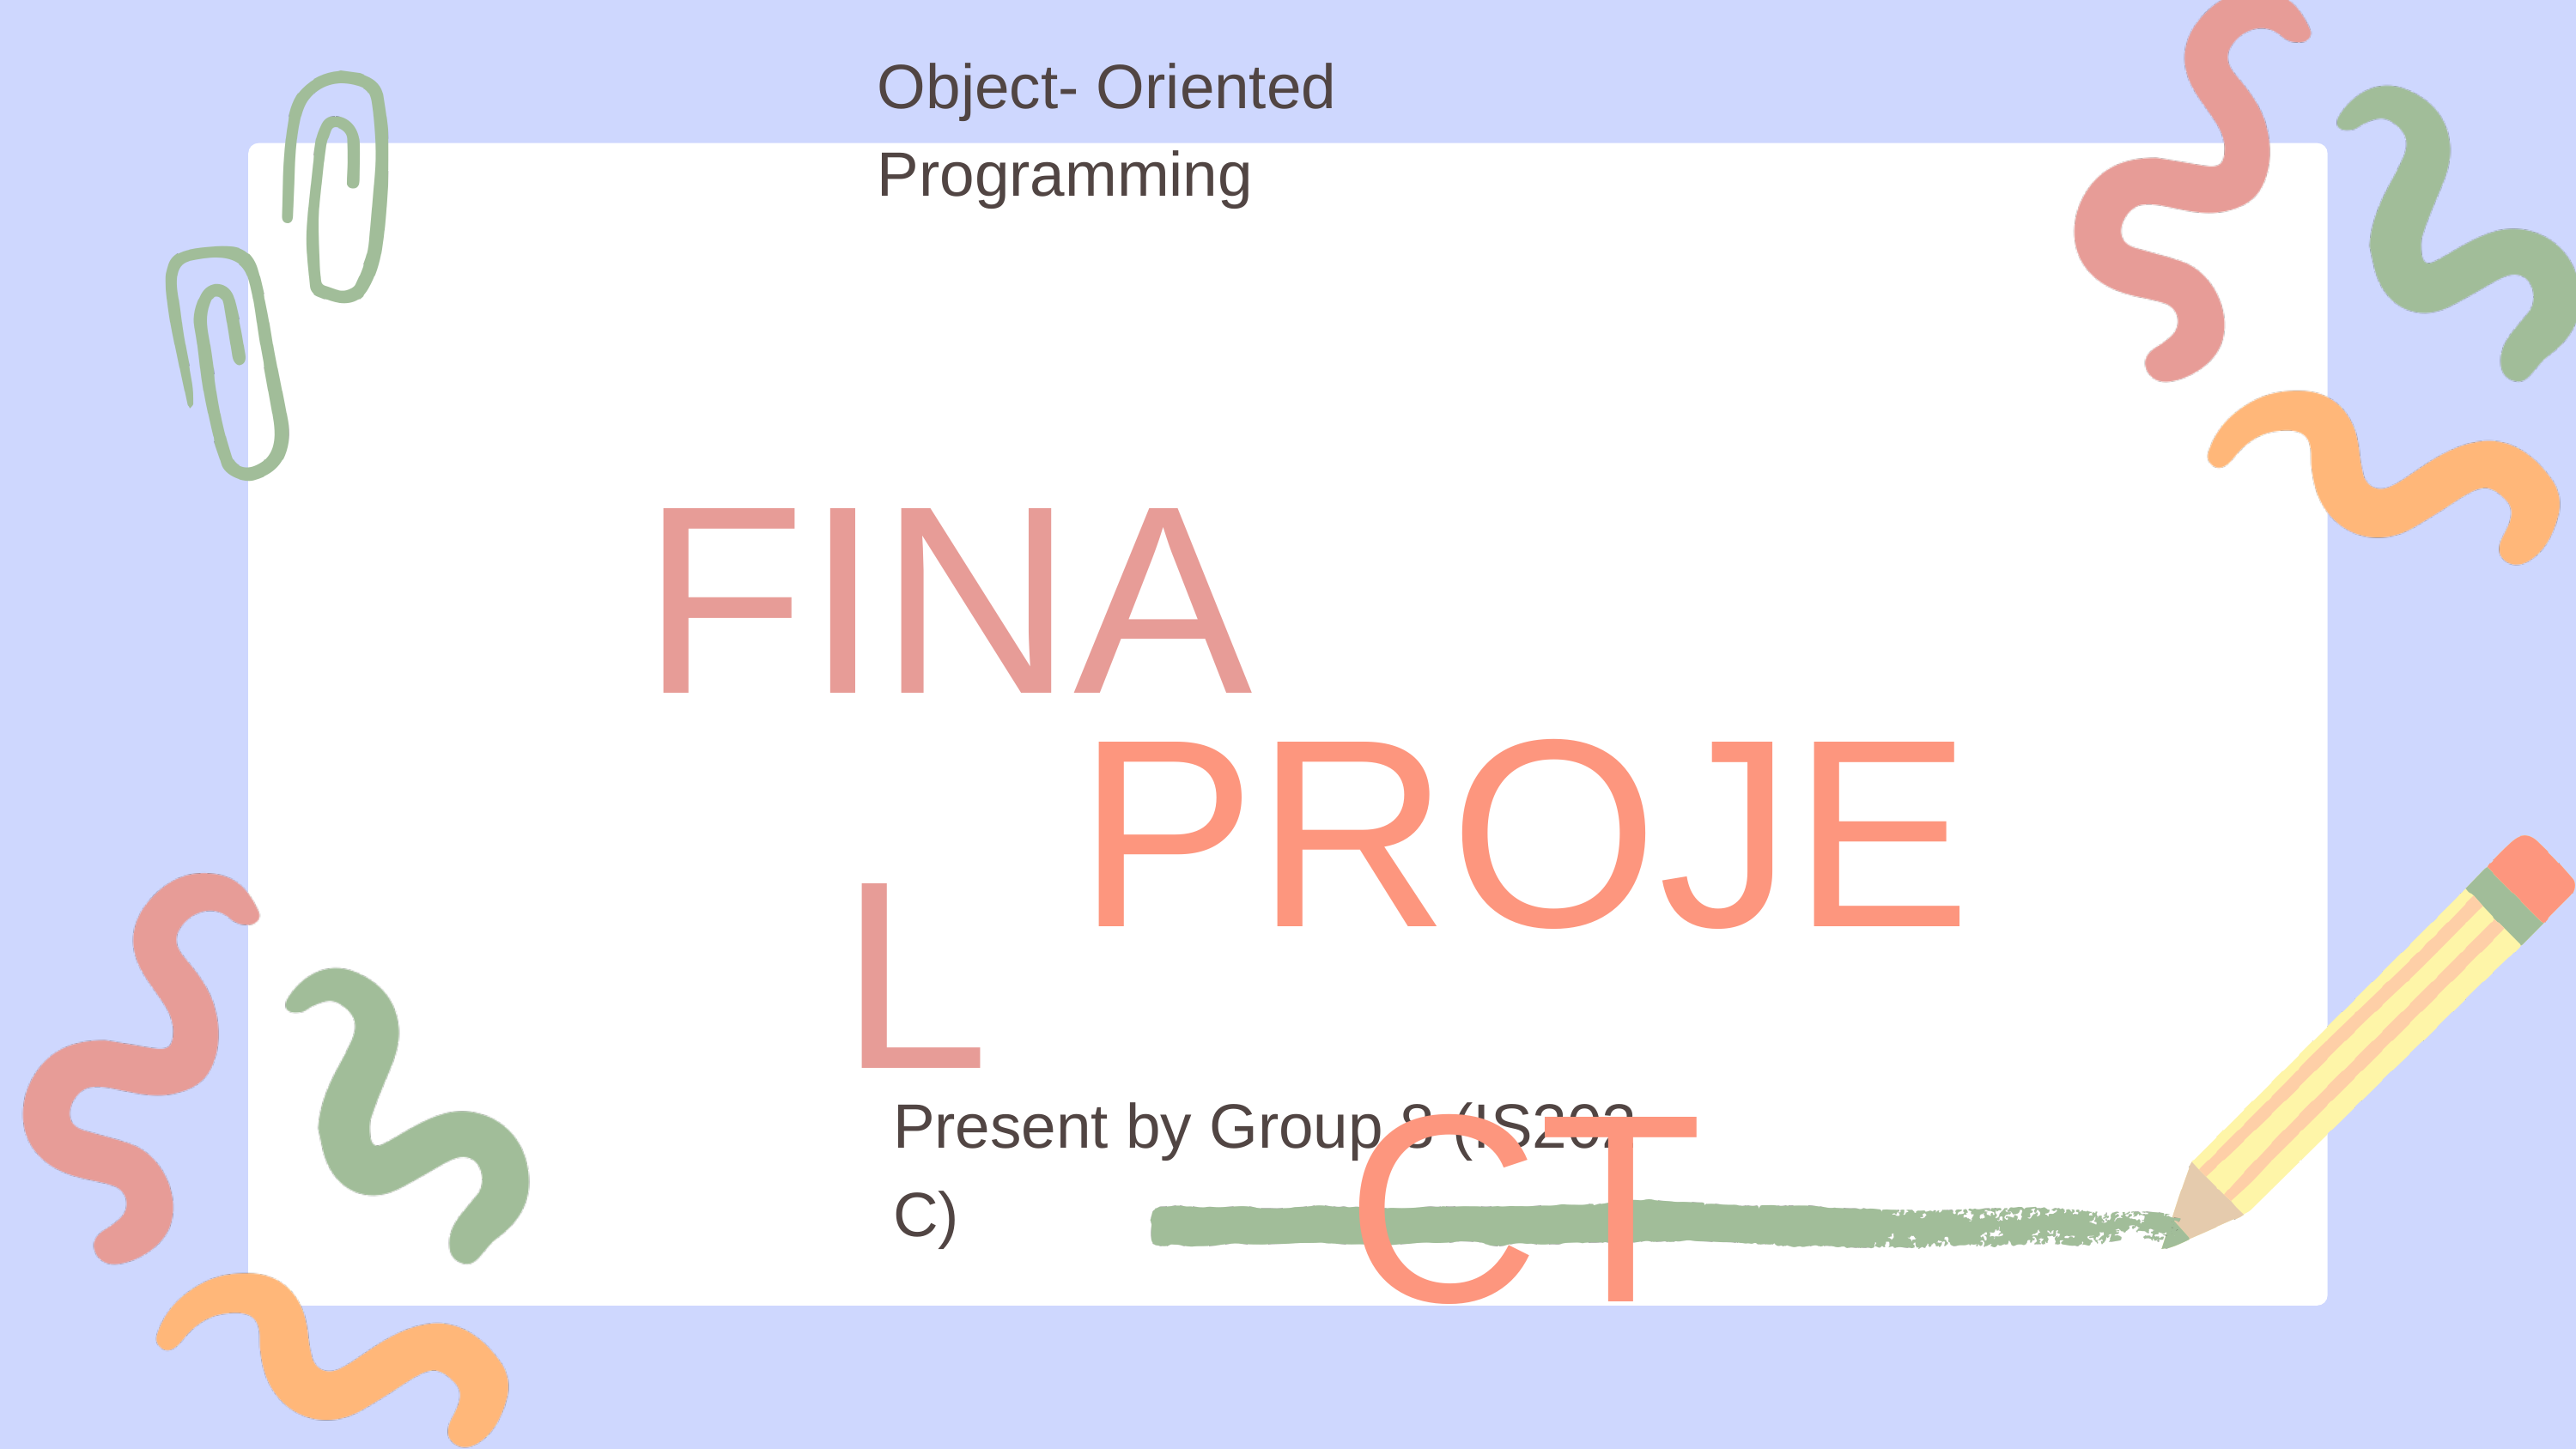

Object- Oriented Programming

FINAL
PROJECT

Present by Group 8 (IS202-C)